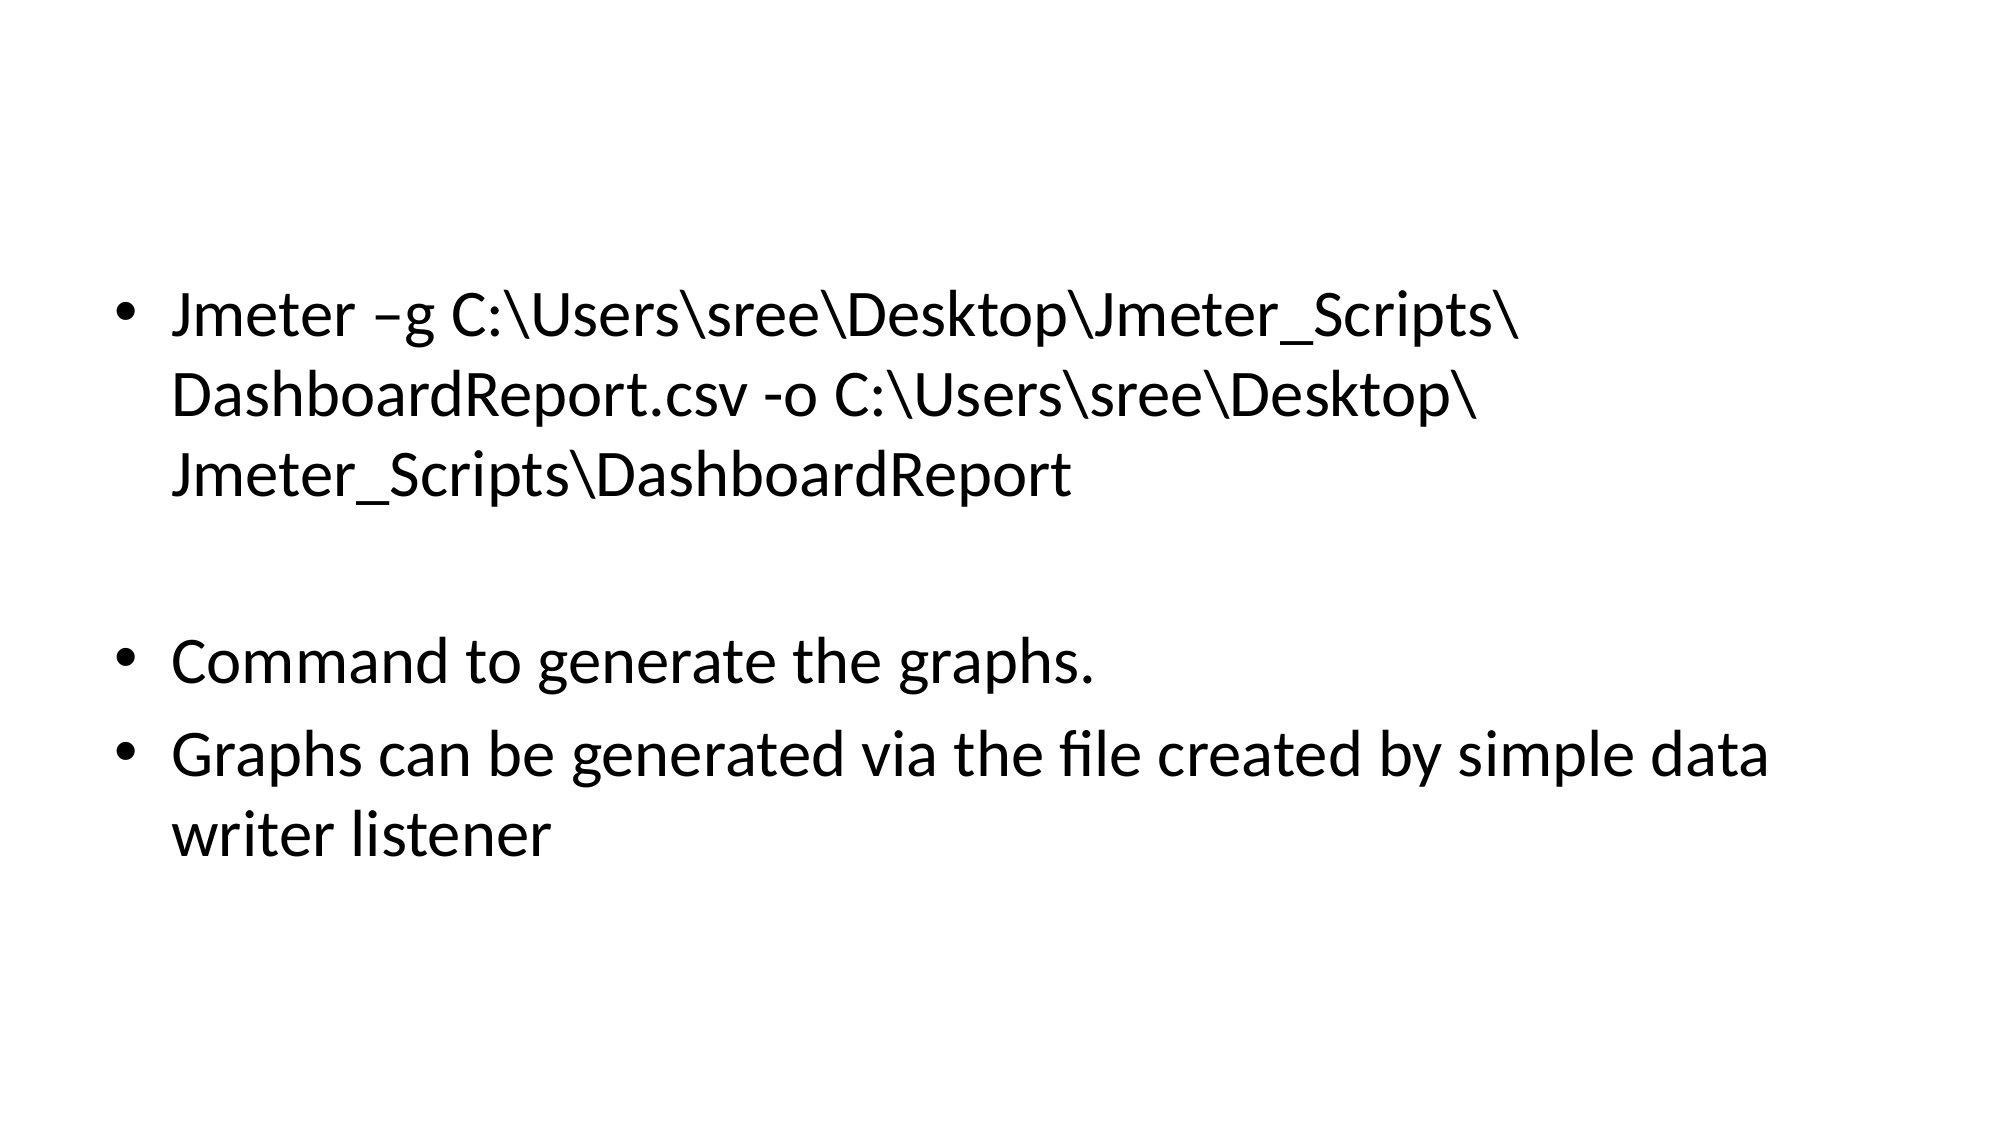

#
Jmeter –g C:\Users\sree\Desktop\Jmeter_Scripts\DashboardReport.csv -o C:\Users\sree\Desktop\Jmeter_Scripts\DashboardReport

Command to generate the graphs.
Graphs can be generated via the file created by simple data writer listener